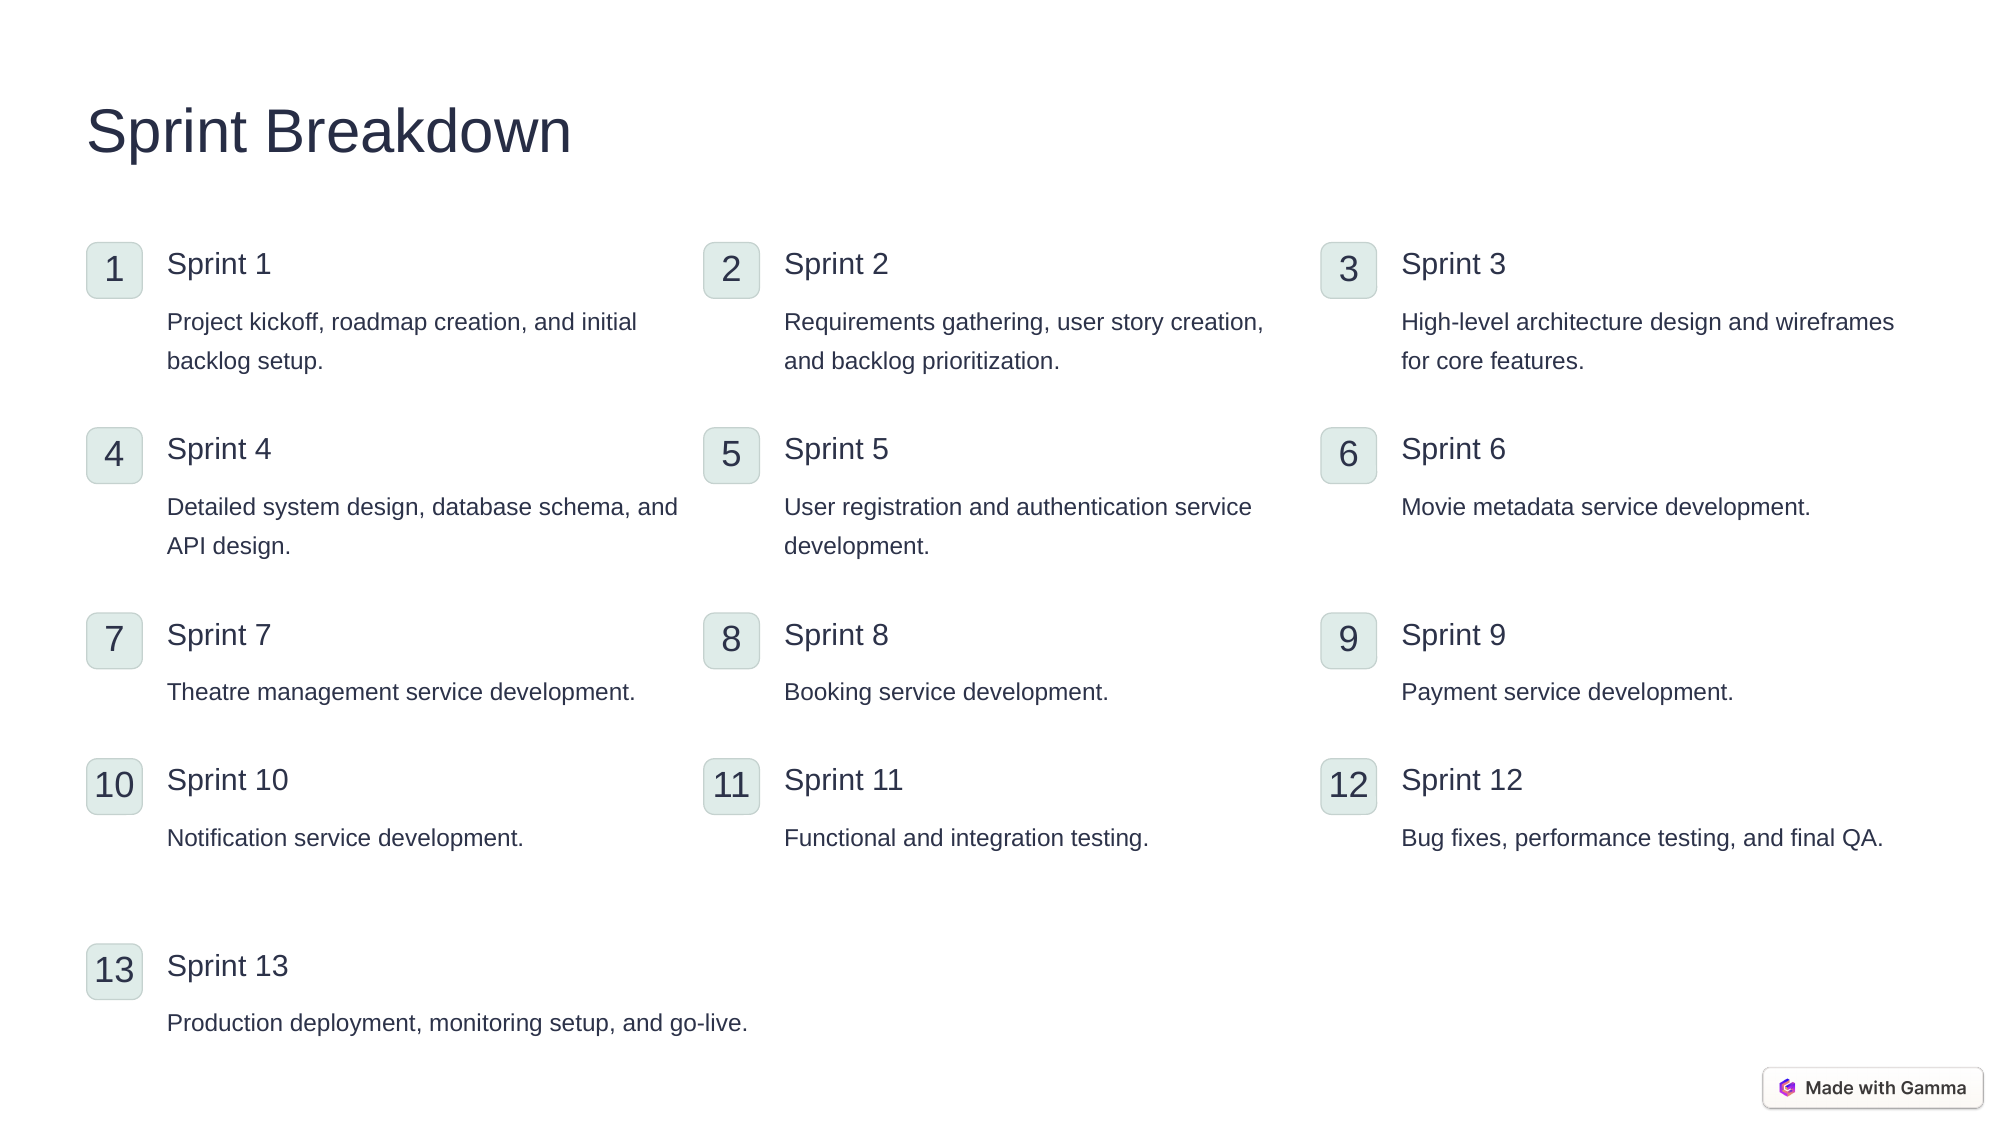

Sprint Breakdown

Sprint 1

Sprint 2

Sprint 3
1
2
3
Project kickoff, roadmap creation, and initial backlog setup.
Requirements gathering, user story creation, and backlog prioritization.
High-level architecture design and wireframes for core features.

Sprint 4
Sprint 5
Sprint 6
4
5
6
Detailed system design, database schema, and API design.
User registration and authentication service development.
Movie metadata service development.

Sprint 7

Sprint 8

Sprint 9
7
8
9
Theatre management service development.
Booking service development.
Payment service development.

Sprint 10

Sprint 11

Sprint 12
10
11
12
Notification service development.
Functional and integration testing.
Bug fixes, performance testing, and final QA.

Sprint 13
13
Production deployment, monitoring setup, and go-live.